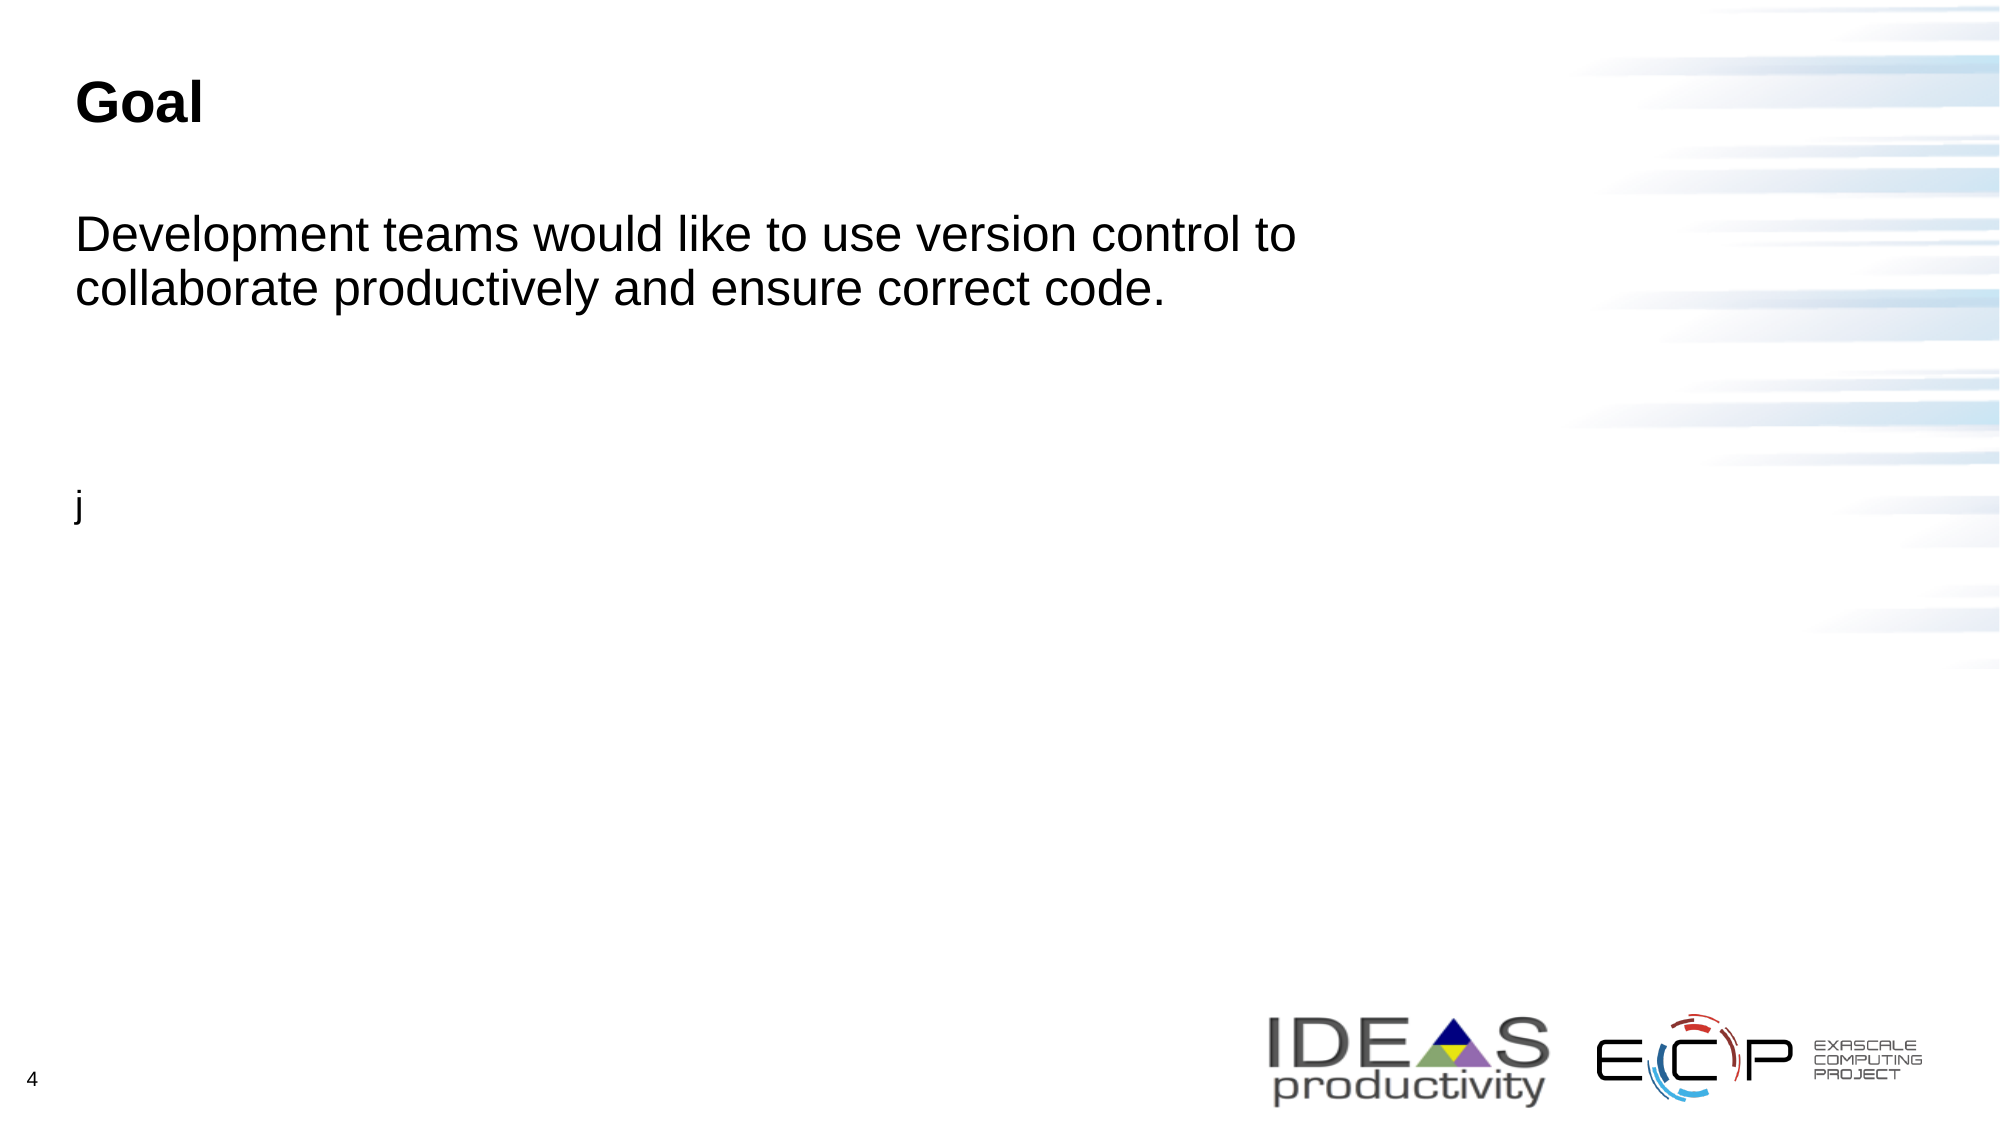

# Goal
Development teams would like to use version control to collaborate productively and ensure correct code.

j